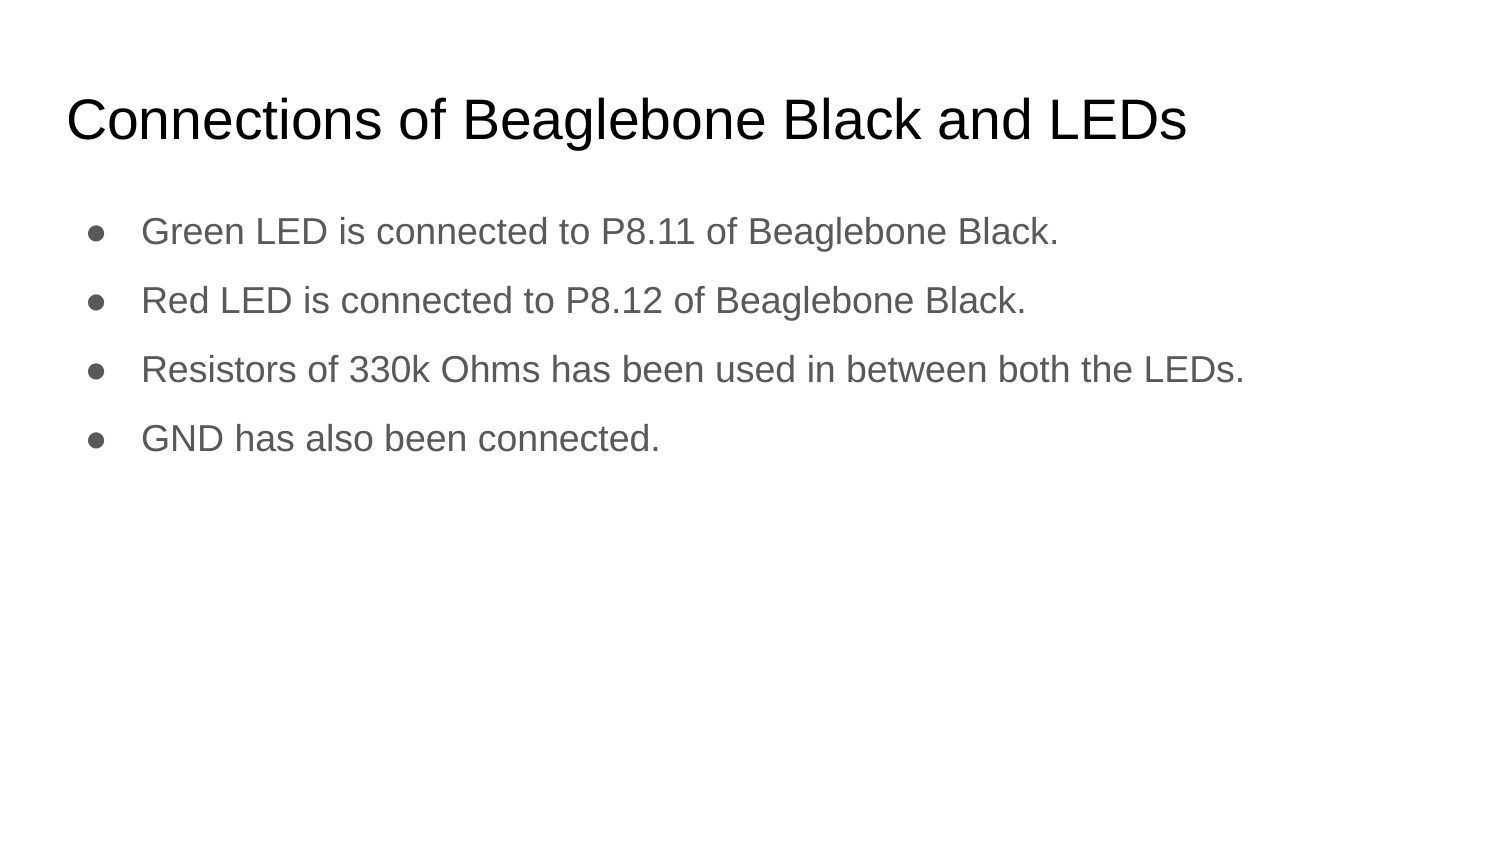

# Connections of Beaglebone Black and LEDs
Green LED is connected to P8.11 of Beaglebone Black.
Red LED is connected to P8.12 of Beaglebone Black.
Resistors of 330k Ohms has been used in between both the LEDs.
GND has also been connected.